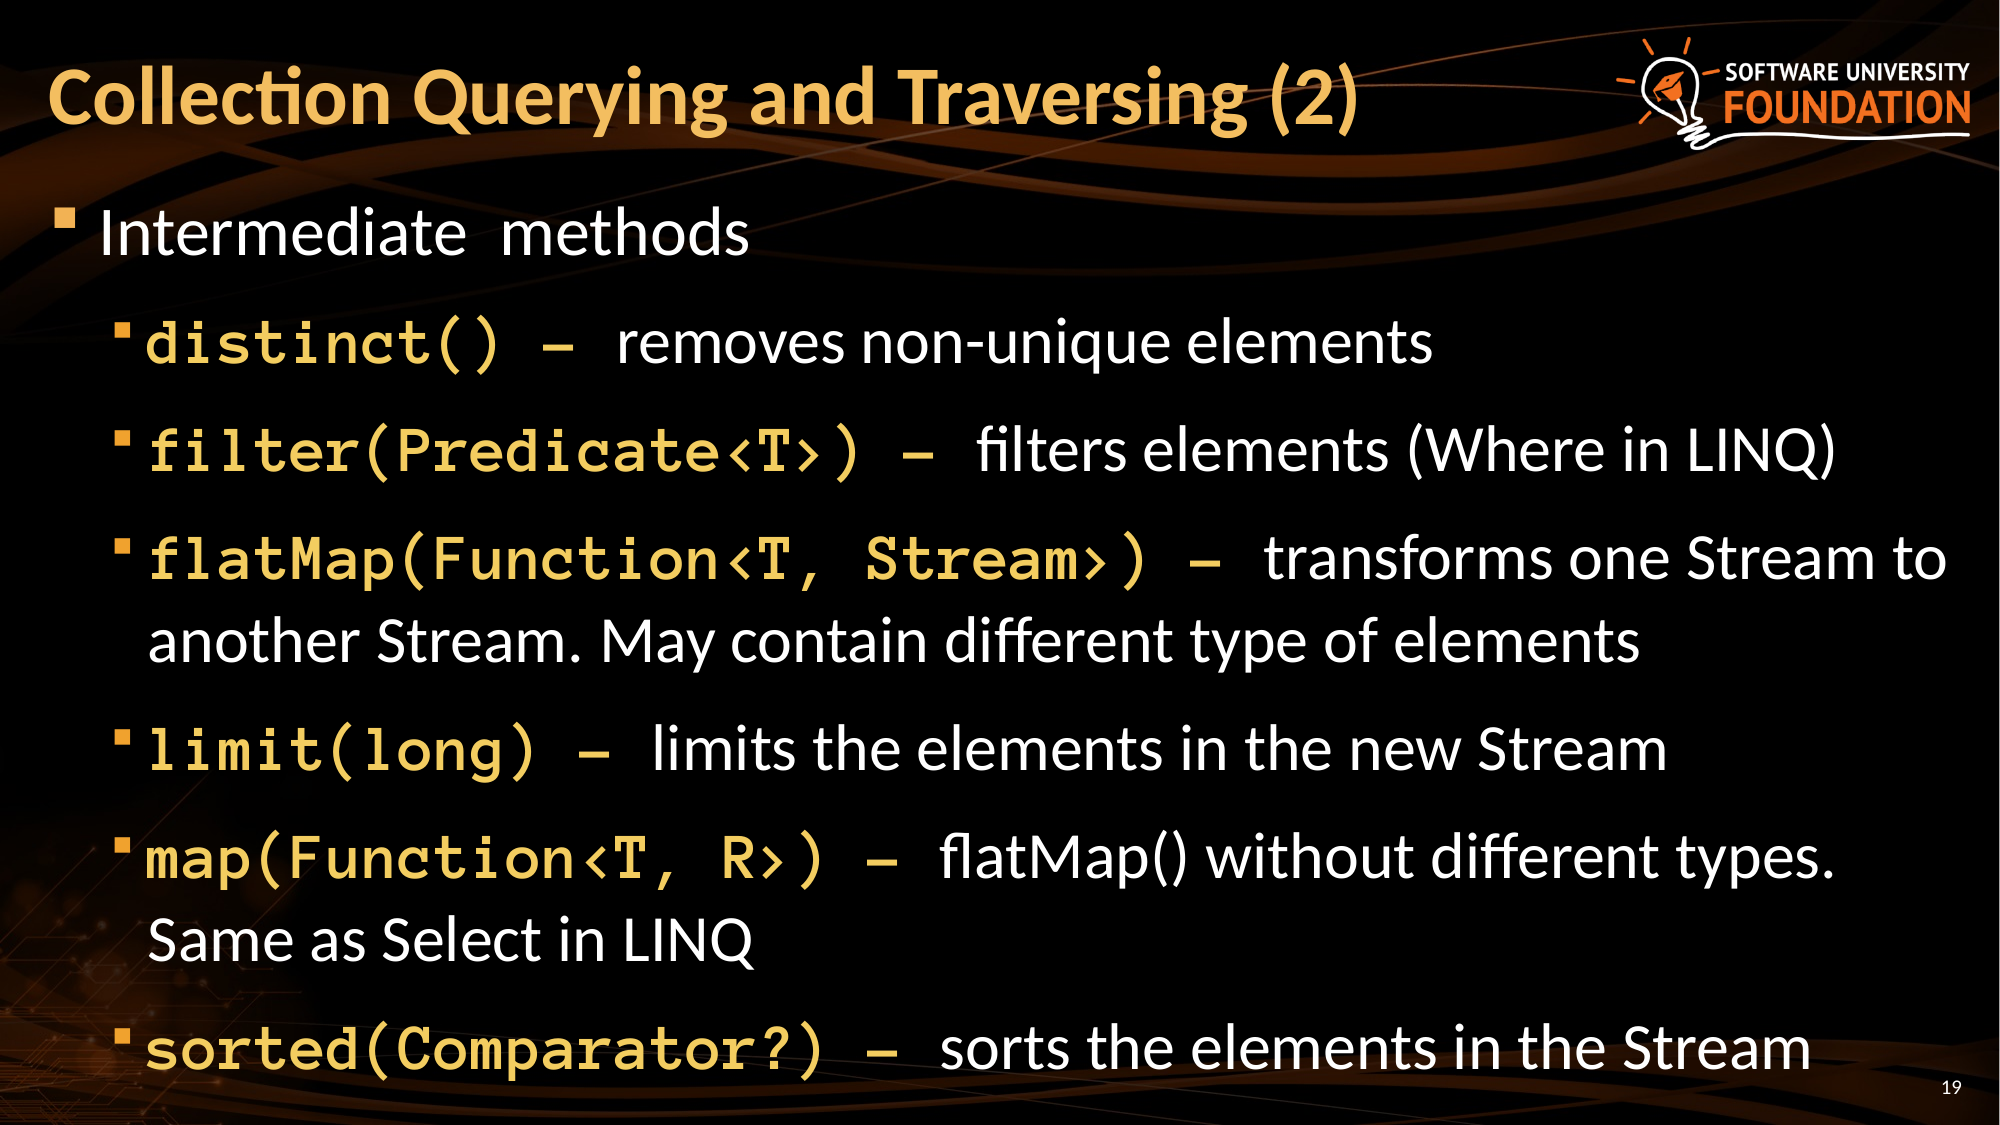

# Collection Querying and Traversing (2)
Intermediate  methods
distinct() – removes non-unique elements
filter(Predicate<T>) – filters elements (Where in LINQ)
flatMap(Function<T, Stream>) – transforms one Stream to another Stream. May contain different type of elements
limit(long) – limits the elements in the new Stream
map(Function<T, R>) – flatMap() without different types. Same as Select in LINQ
sorted(Comparator?) – sorts the elements in the Stream

19